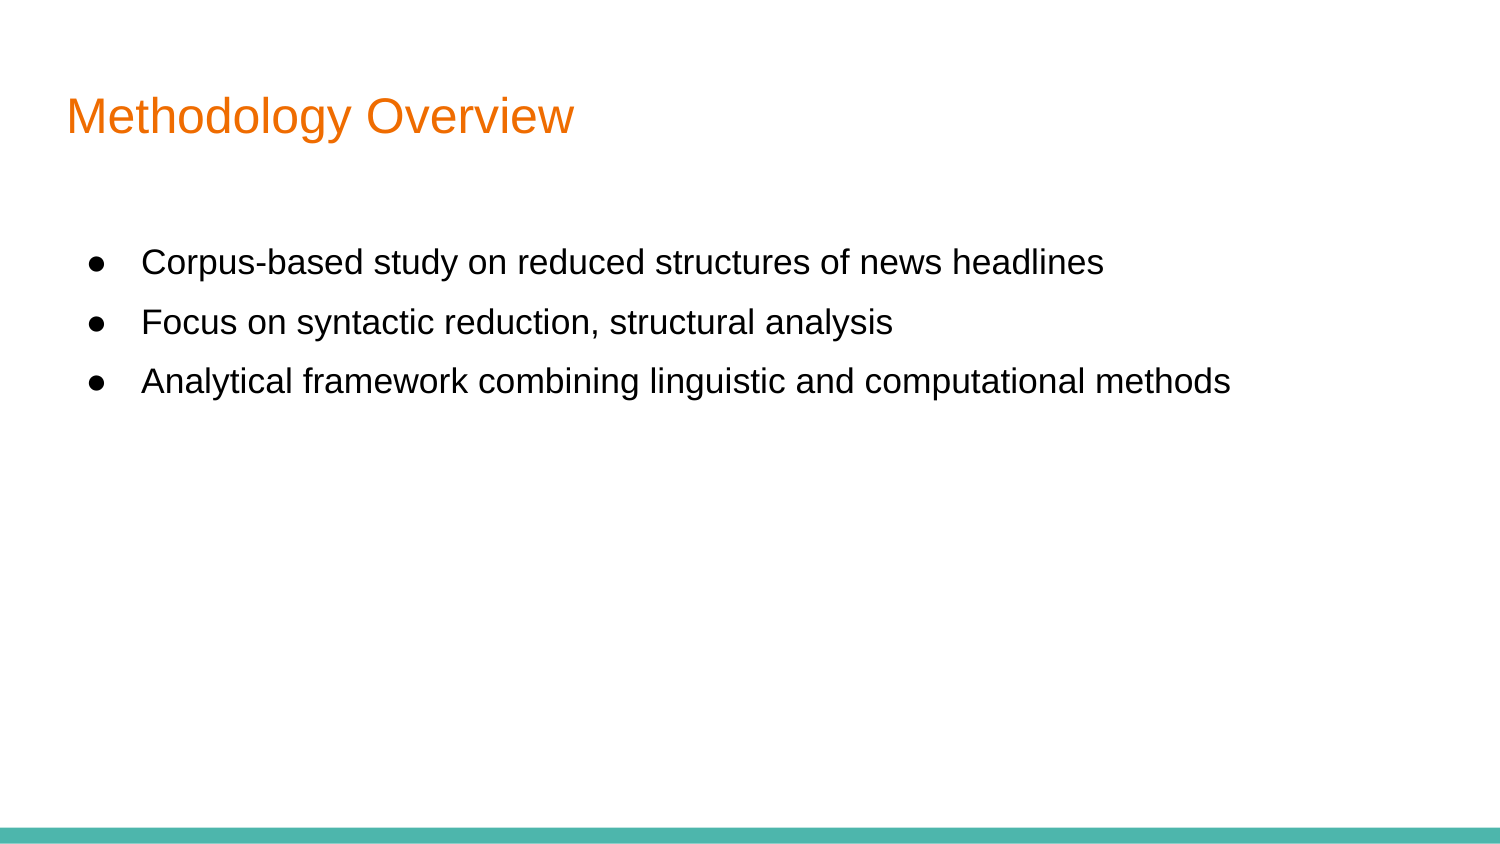

# Methodology Overview
Corpus-based study on reduced structures of news headlines
Focus on syntactic reduction, structural analysis
Analytical framework combining linguistic and computational methods